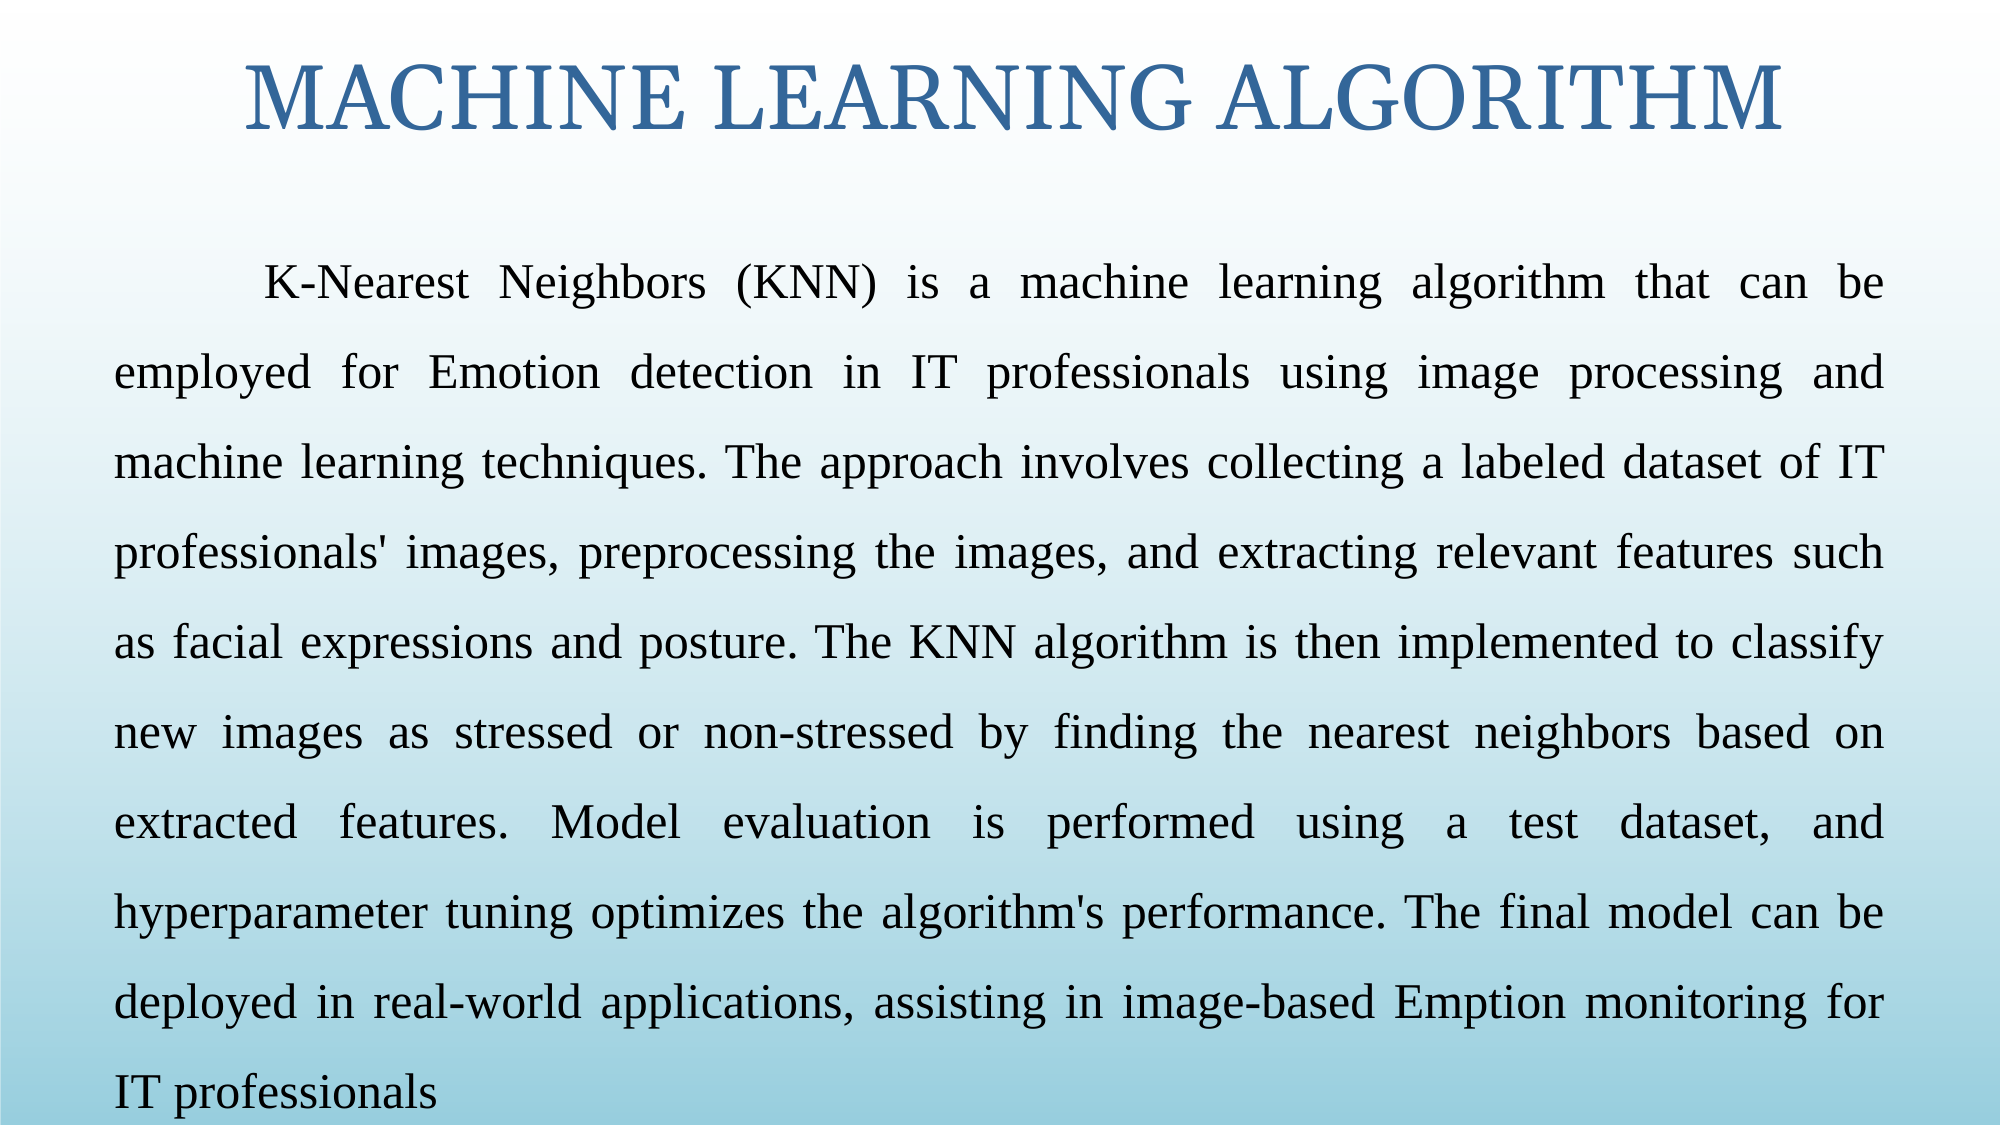

MACHINE LEARNING ALGORITHM

	K-Nearest Neighbors (KNN) is a machine learning algorithm that can be employed for Emotion detection in IT professionals using image processing and machine learning techniques. The approach involves collecting a labeled dataset of IT professionals' images, preprocessing the images, and extracting relevant features such as facial expressions and posture. The KNN algorithm is then implemented to classify new images as stressed or non-stressed by finding the nearest neighbors based on extracted features. Model evaluation is performed using a test dataset, and hyperparameter tuning optimizes the algorithm's performance. The final model can be deployed in real-world applications, assisting in image-based Emption monitoring for IT professionals